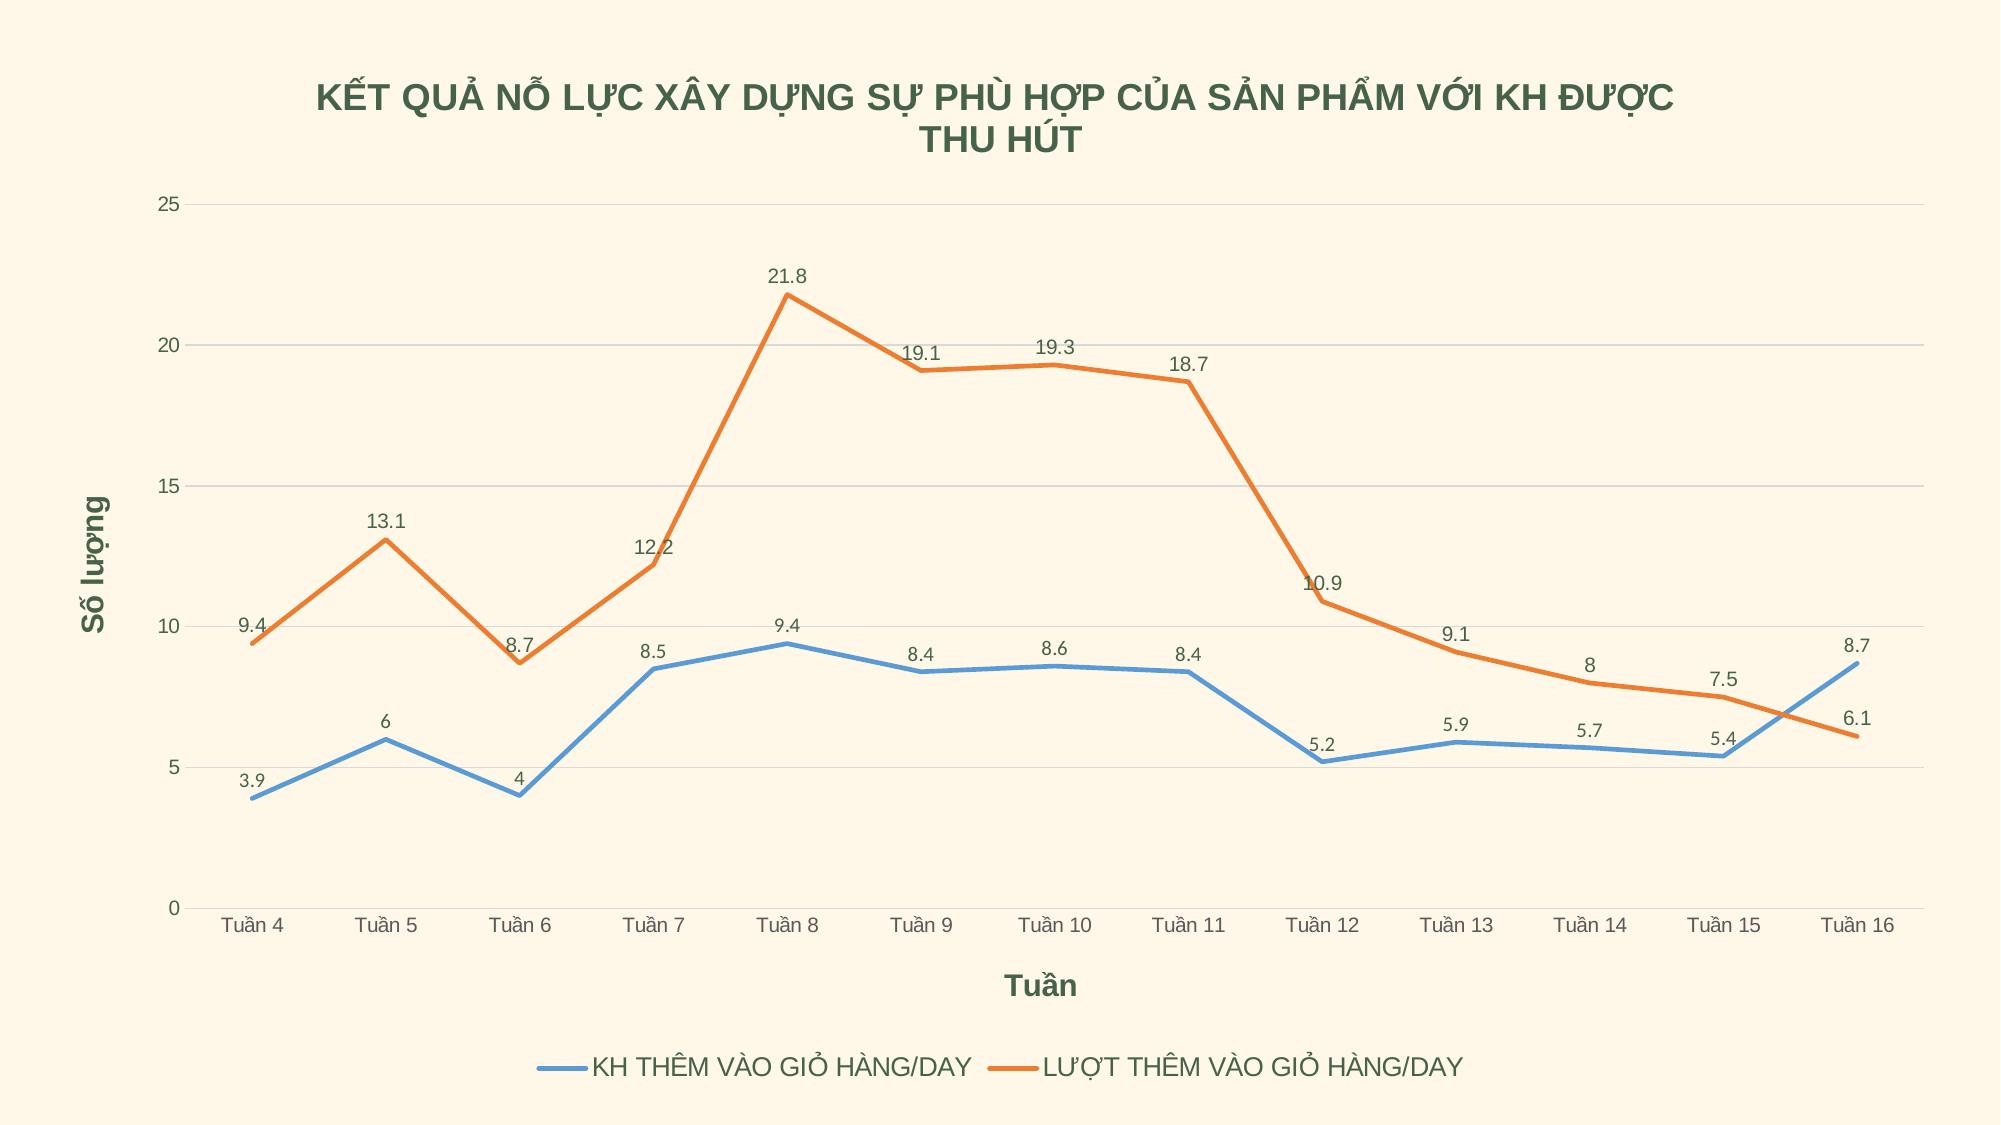

### Chart: KẾT QUẢ NỖ LỰC XÂY DỰNG SỰ PHÙ HỢP CỦA SẢN PHẨM VỚI KH ĐƯỢC THU HÚT

| Category | KH THÊM VÀO GIỎ HÀNG/DAY | LƯỢT THÊM VÀO GIỎ HÀNG/DAY |
|---|---|---|
| Tuần 4 | 3.9 | 9.4 |
| Tuần 5 | 6.0 | 13.1 |
| Tuần 6 | 4.0 | 8.7 |
| Tuần 7 | 8.5 | 12.2 |
| Tuần 8 | 9.4 | 21.8 |
| Tuần 9 | 8.4 | 19.1 |
| Tuần 10 | 8.6 | 19.3 |
| Tuần 11 | 8.4 | 18.7 |
| Tuần 12 | 5.2 | 10.9 |
| Tuần 13 | 5.9 | 9.1 |
| Tuần 14 | 5.7 | 8.0 |
| Tuần 15 | 5.4 | 7.5 |
| Tuần 16 | 8.7 | 6.1 |